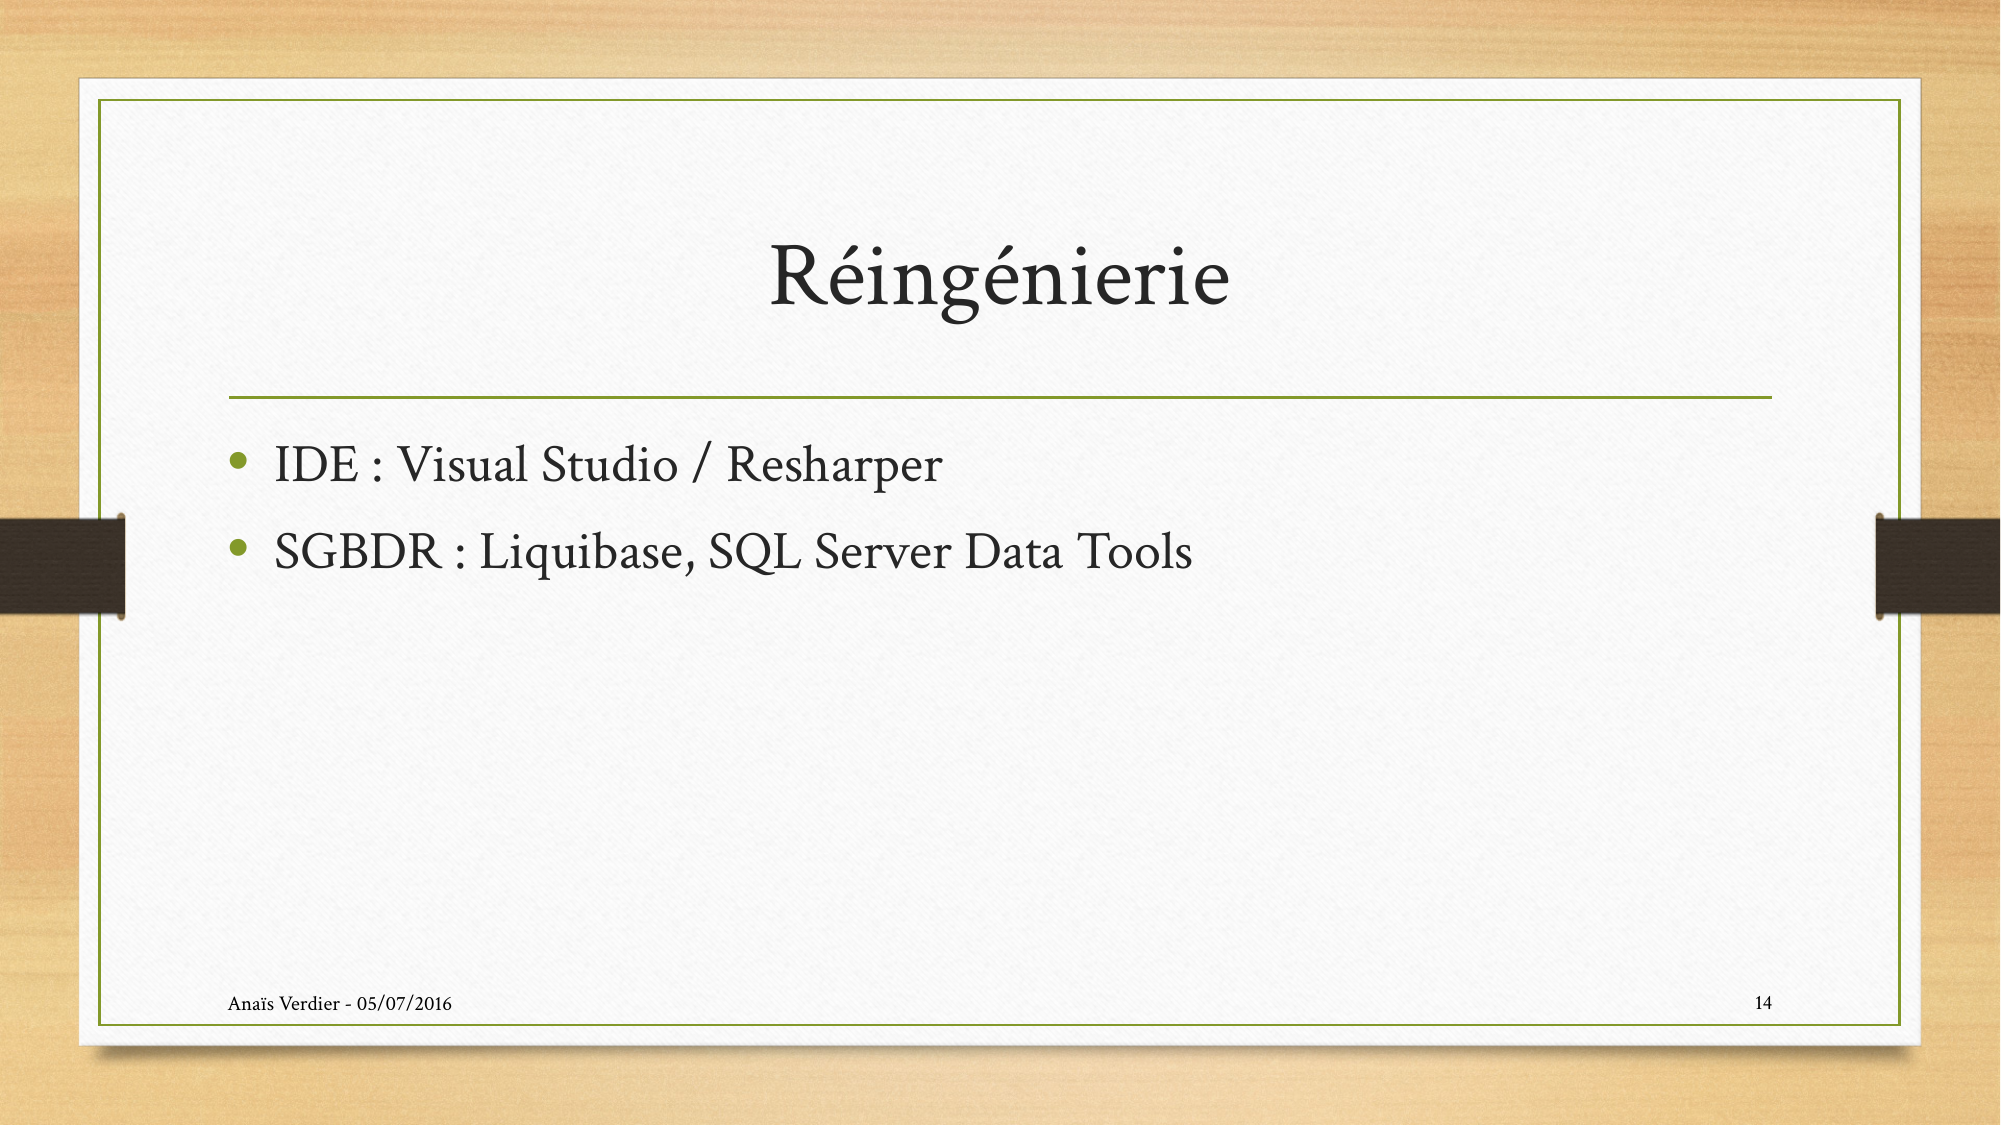

# Réingénierie
IDE : Visual Studio / Resharper
SGBDR : Liquibase, SQL Server Data Tools
Anaïs Verdier - 05/07/2016
14